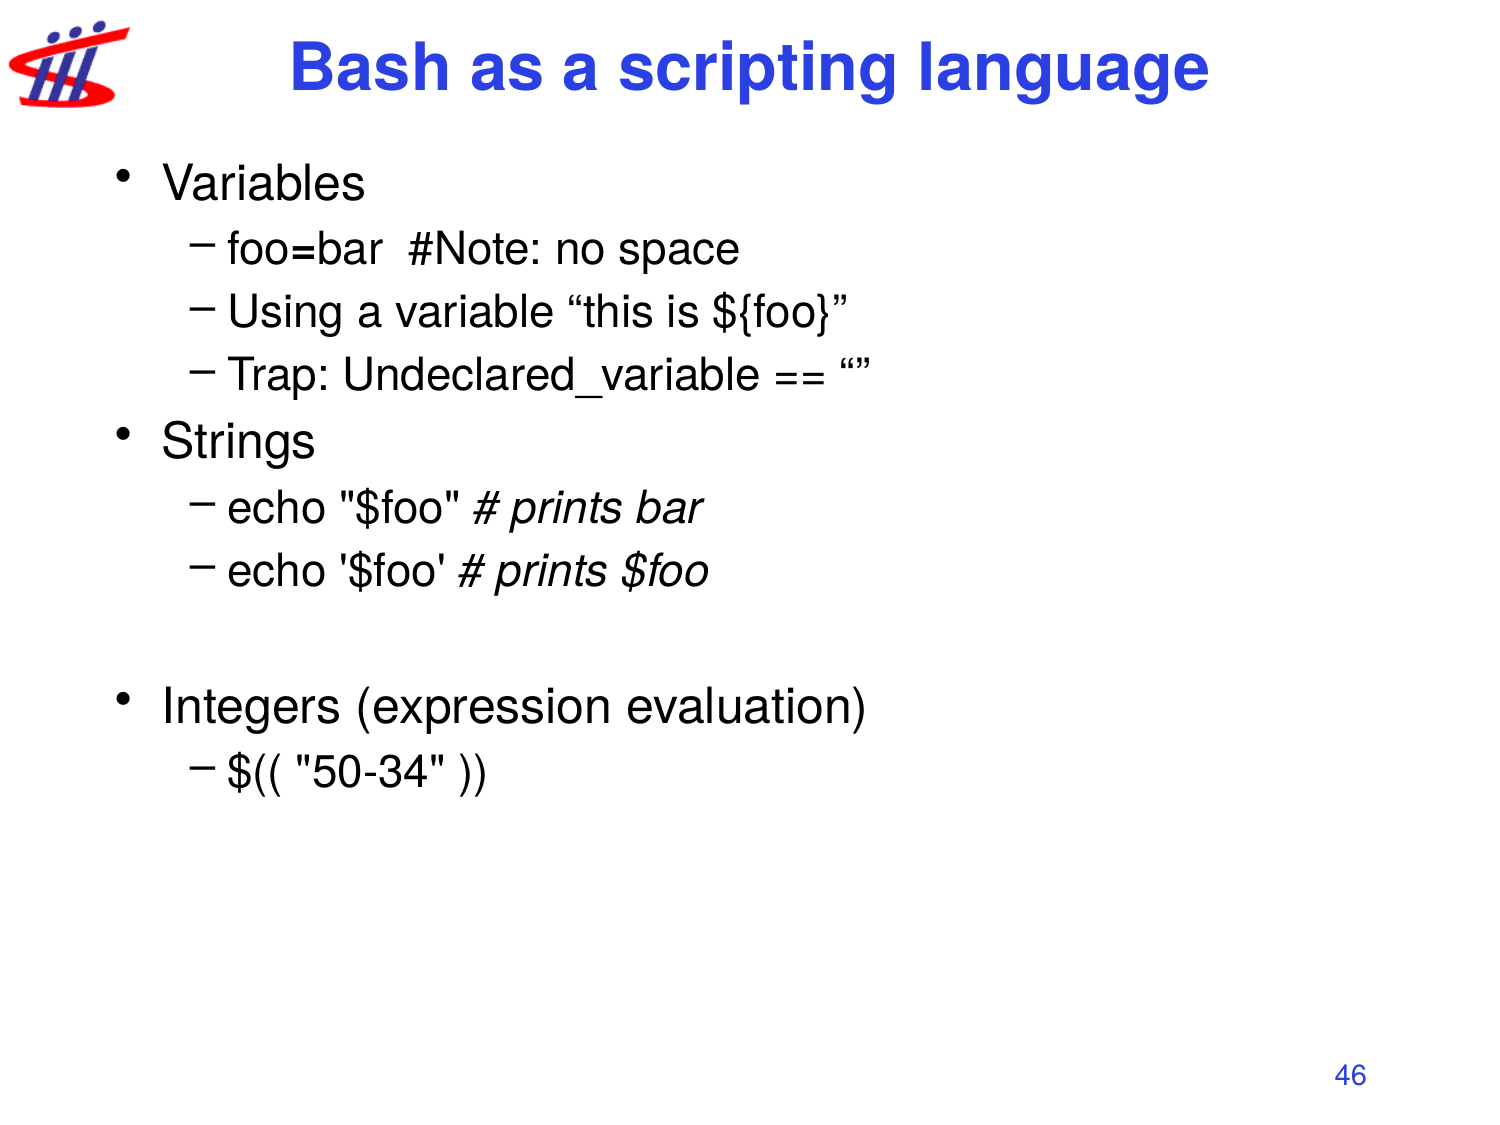

# Bash as a scripting language
Variables
foo=bar  #Note: no space
Using a variable “this is ${foo}”
Trap: Undeclared_variable == “”
Strings
echo "$foo" # prints bar
echo '$foo' # prints $foo

Integers (expression evaluation)
$(( "50-34" ))